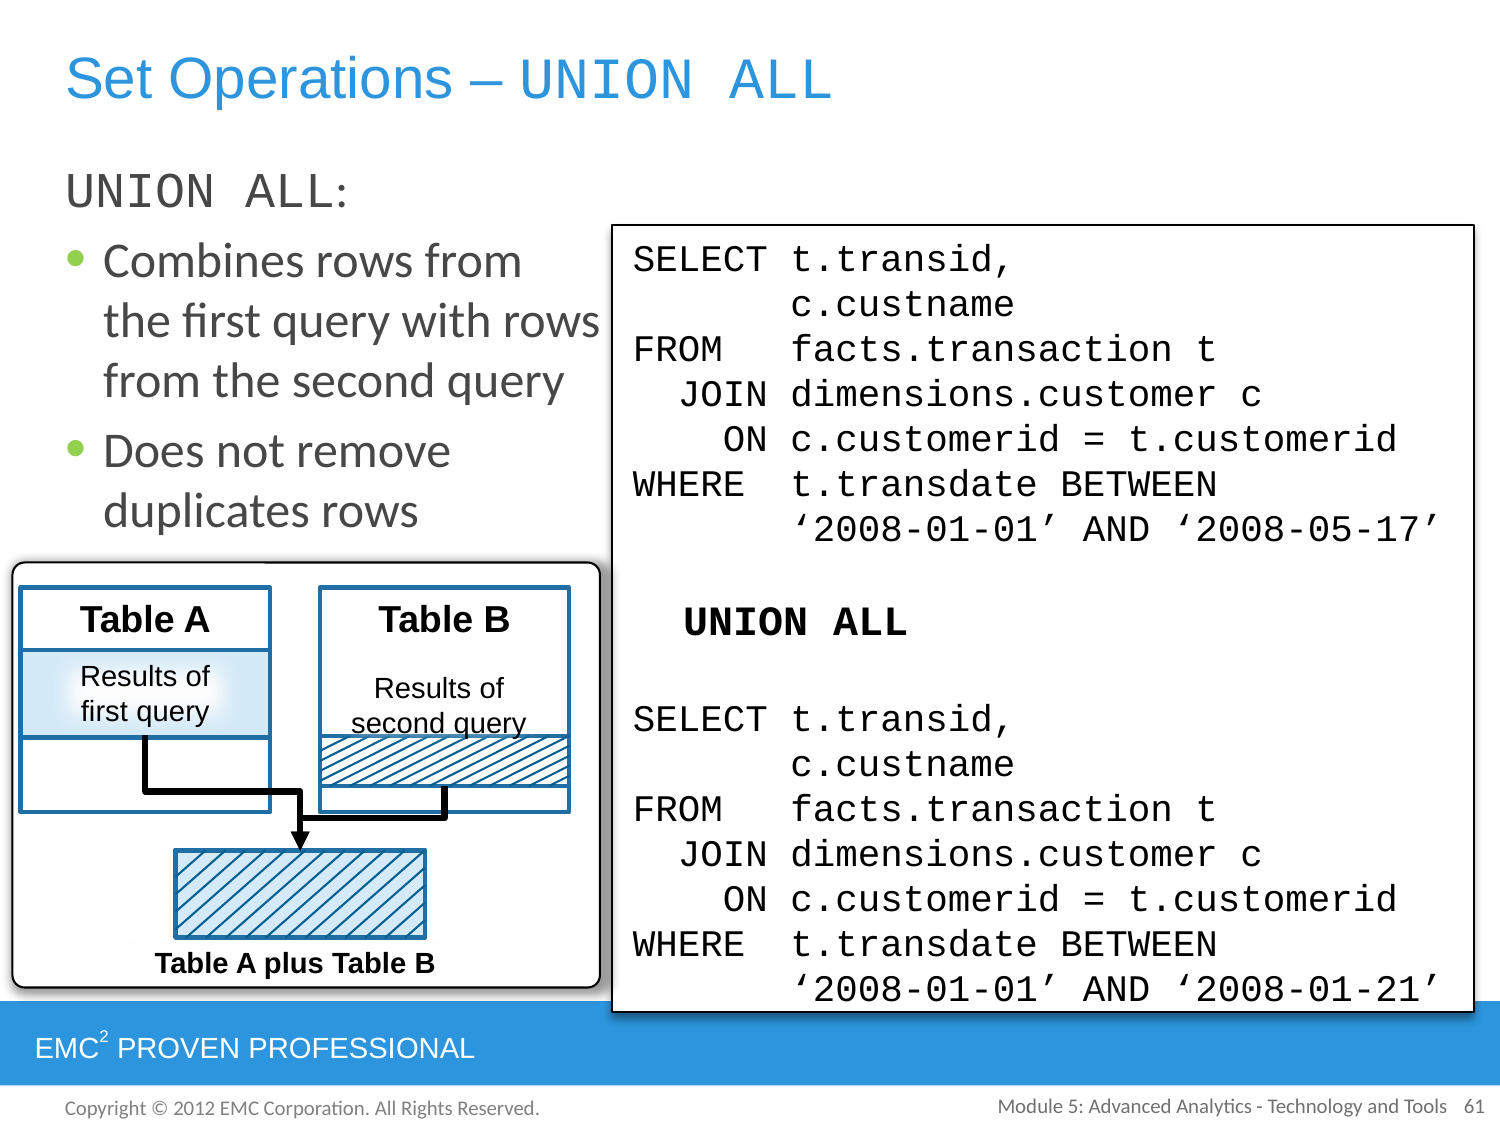

# Set Operations – UNION ALL
UNION ALL:
Combines rows from
the first query with rows
from the second query
Does not remove
duplicates rows

SELECT t.transid,
       c.custname
FROM   facts.transaction t
  JOIN dimensions.customer c
    ON c.customerid = t.customerid
WHERE  t.transdate BETWEEN
       ‘2008-01-01’ AND ‘2008-05-17’

  UNION ALL

SELECT t.transid,
       c.custname
FROM   facts.transaction t
  JOIN dimensions.customer c
    ON c.customerid = t.customerid
WHERE  t.transdate BETWEEN
       ‘2008-01-01’ AND ‘2008-01-21’

Table A

Table B

Results of first query
Results of second query

Table A plus Table B
Module 5: Advanced Analytics - Technology and Tools
61